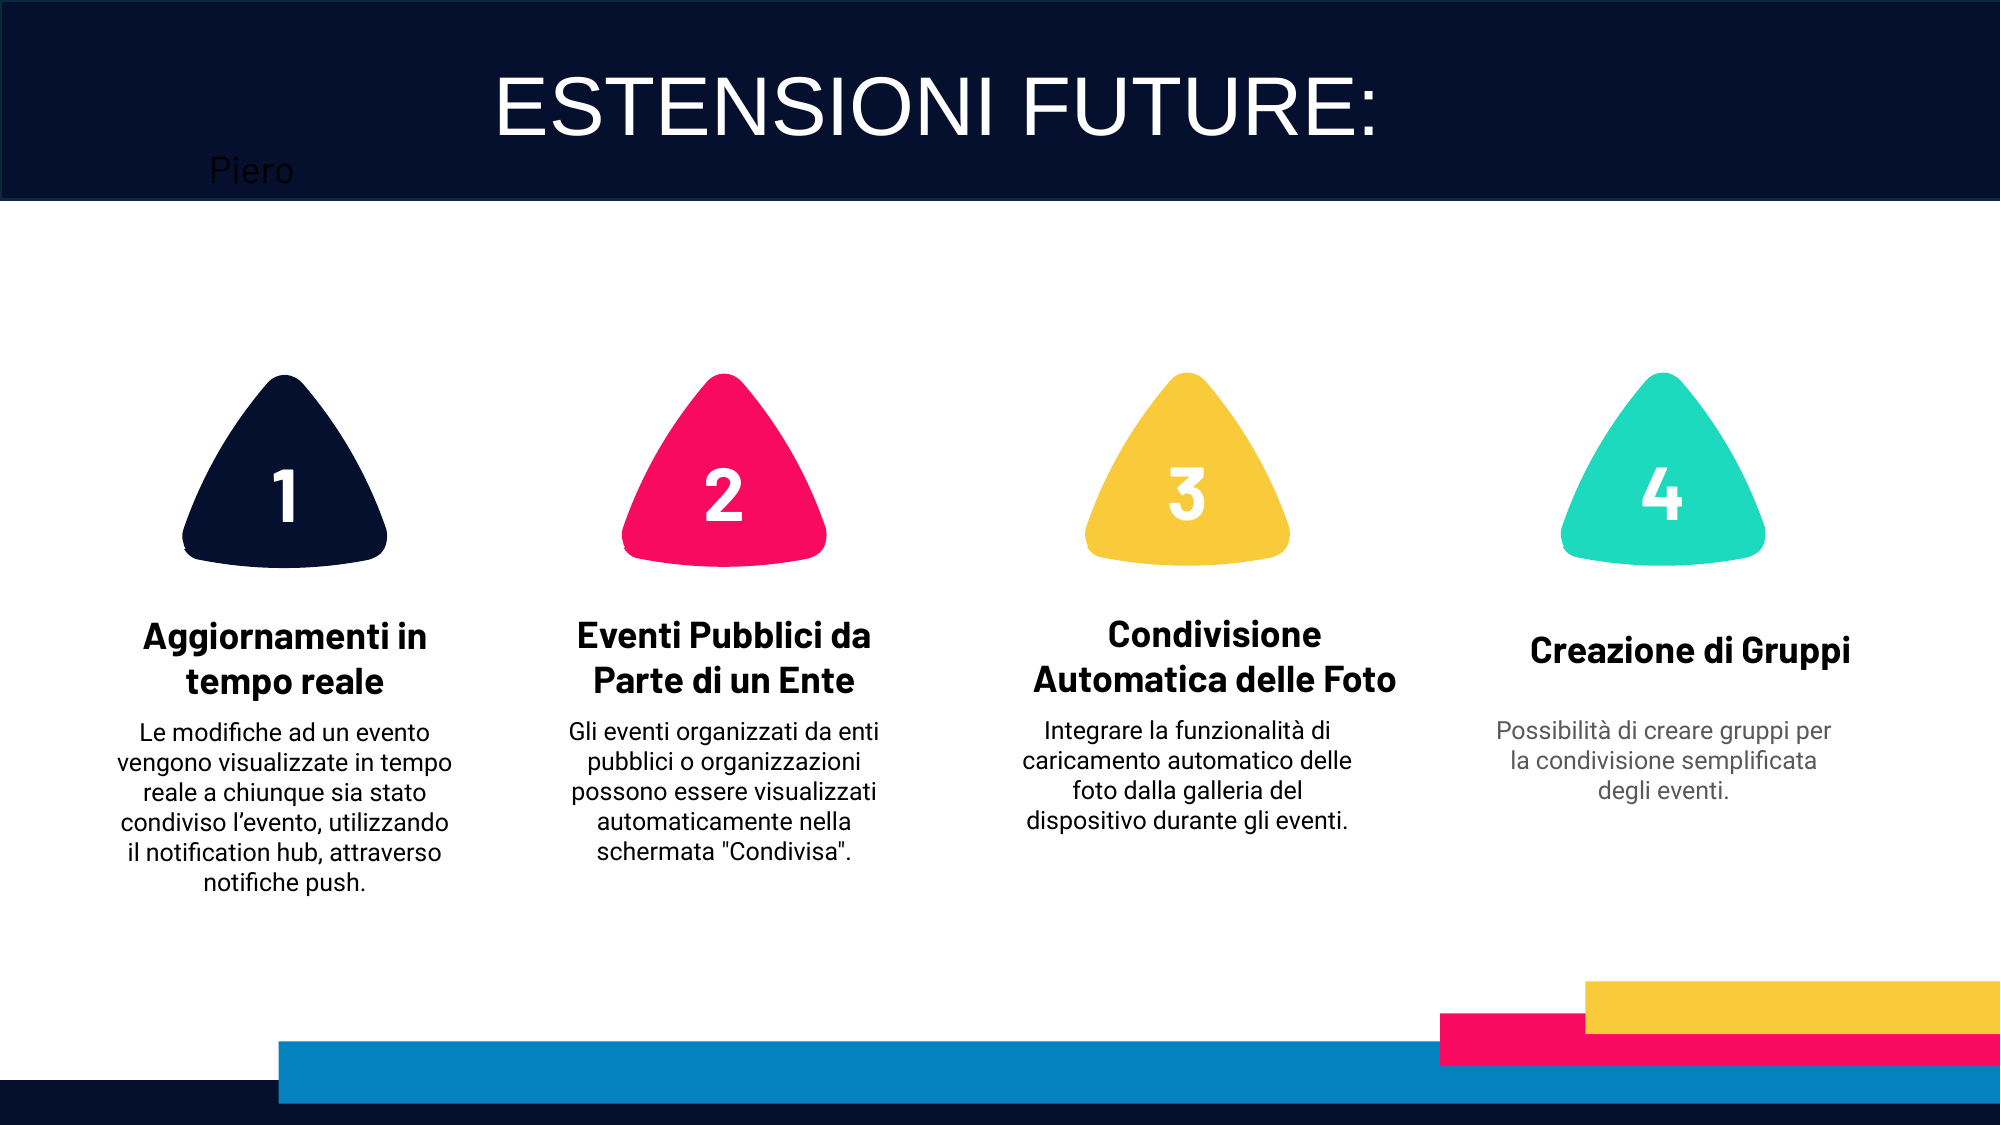

# ESTENSIONI FUTURE:
Piero

3
Condivisione Automatica delle Foto
Integrare la funzionalità di caricamento automatico delle foto dalla galleria del dispositivo durante gli eventi.

4
Creazione di Gruppi
Possibilità di creare gruppi per la condivisione semplificata degli eventi.

2
Eventi Pubblici da Parte di un Ente
Gli eventi organizzati da enti pubblici o organizzazioni possono essere visualizzati automaticamente nella schermata "Condivisa".

1
Aggiornamenti in tempo reale
Le modifiche ad un evento vengono visualizzate in tempo reale a chiunque sia stato condiviso l’evento, utilizzando il notification hub, attraverso notifiche push.